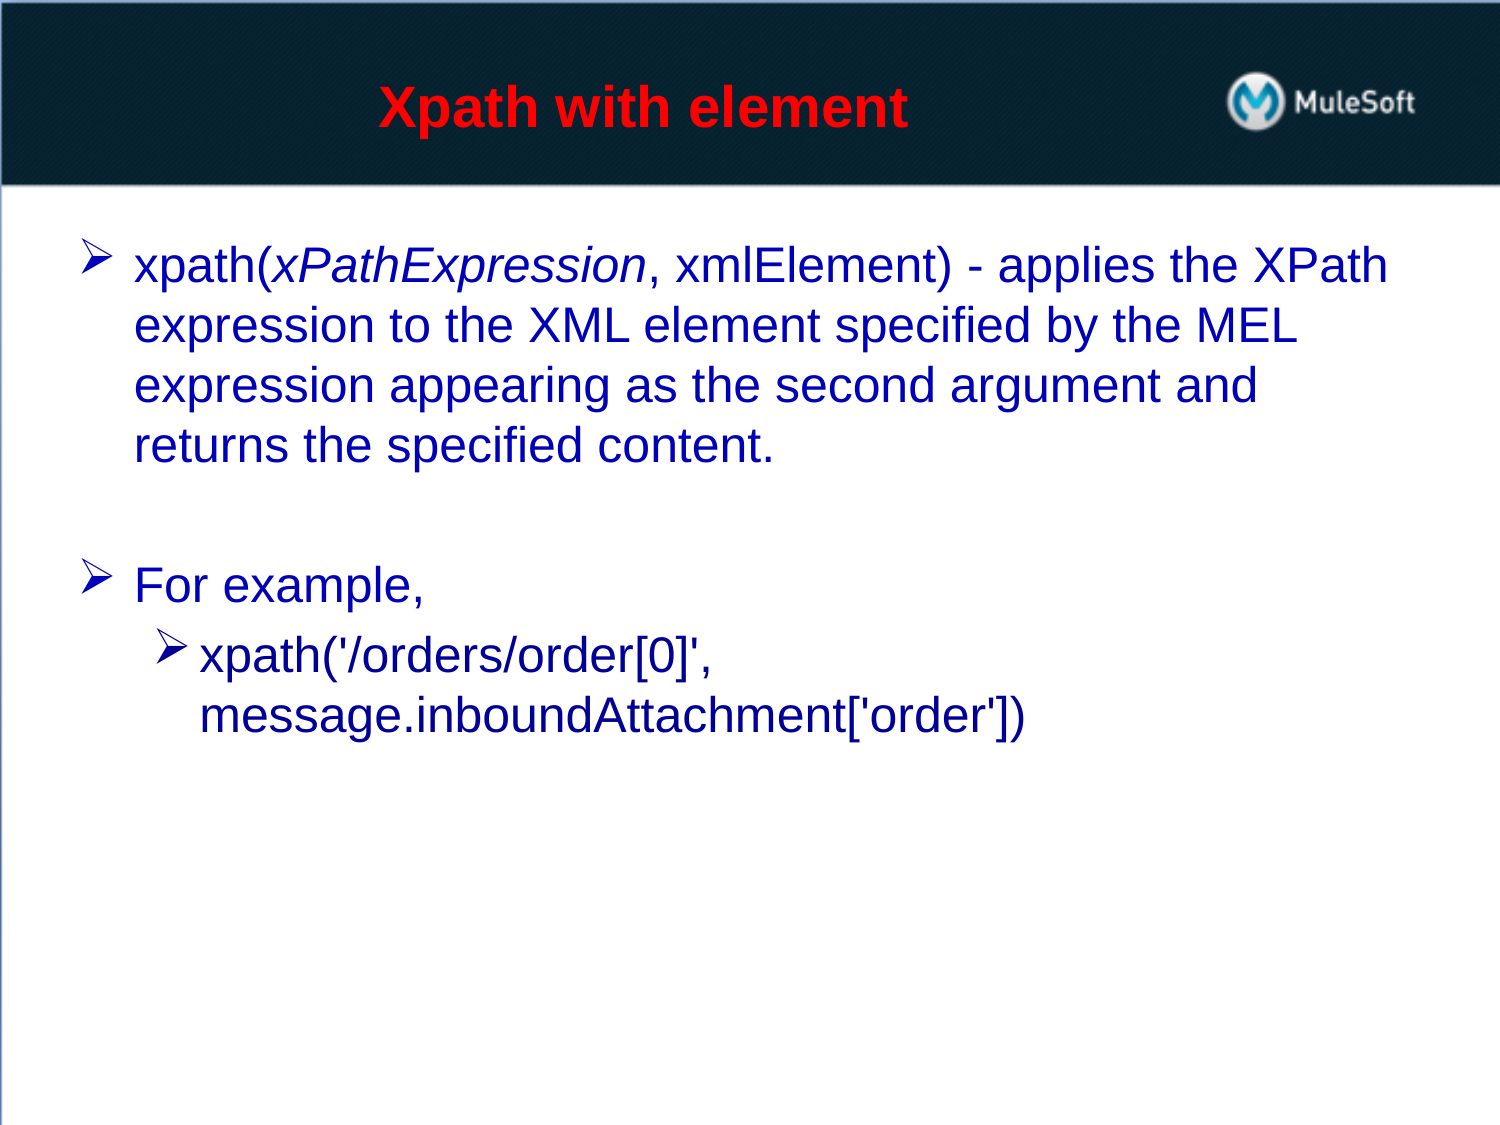

# Xpath with element
xpath(xPathExpression, xmlElement) - applies the XPath expression to the XML element specified by the MEL expression appearing as the second argument and returns the specified content.

For example,
xpath('/orders/order[0]', message.inboundAttachment['order'])